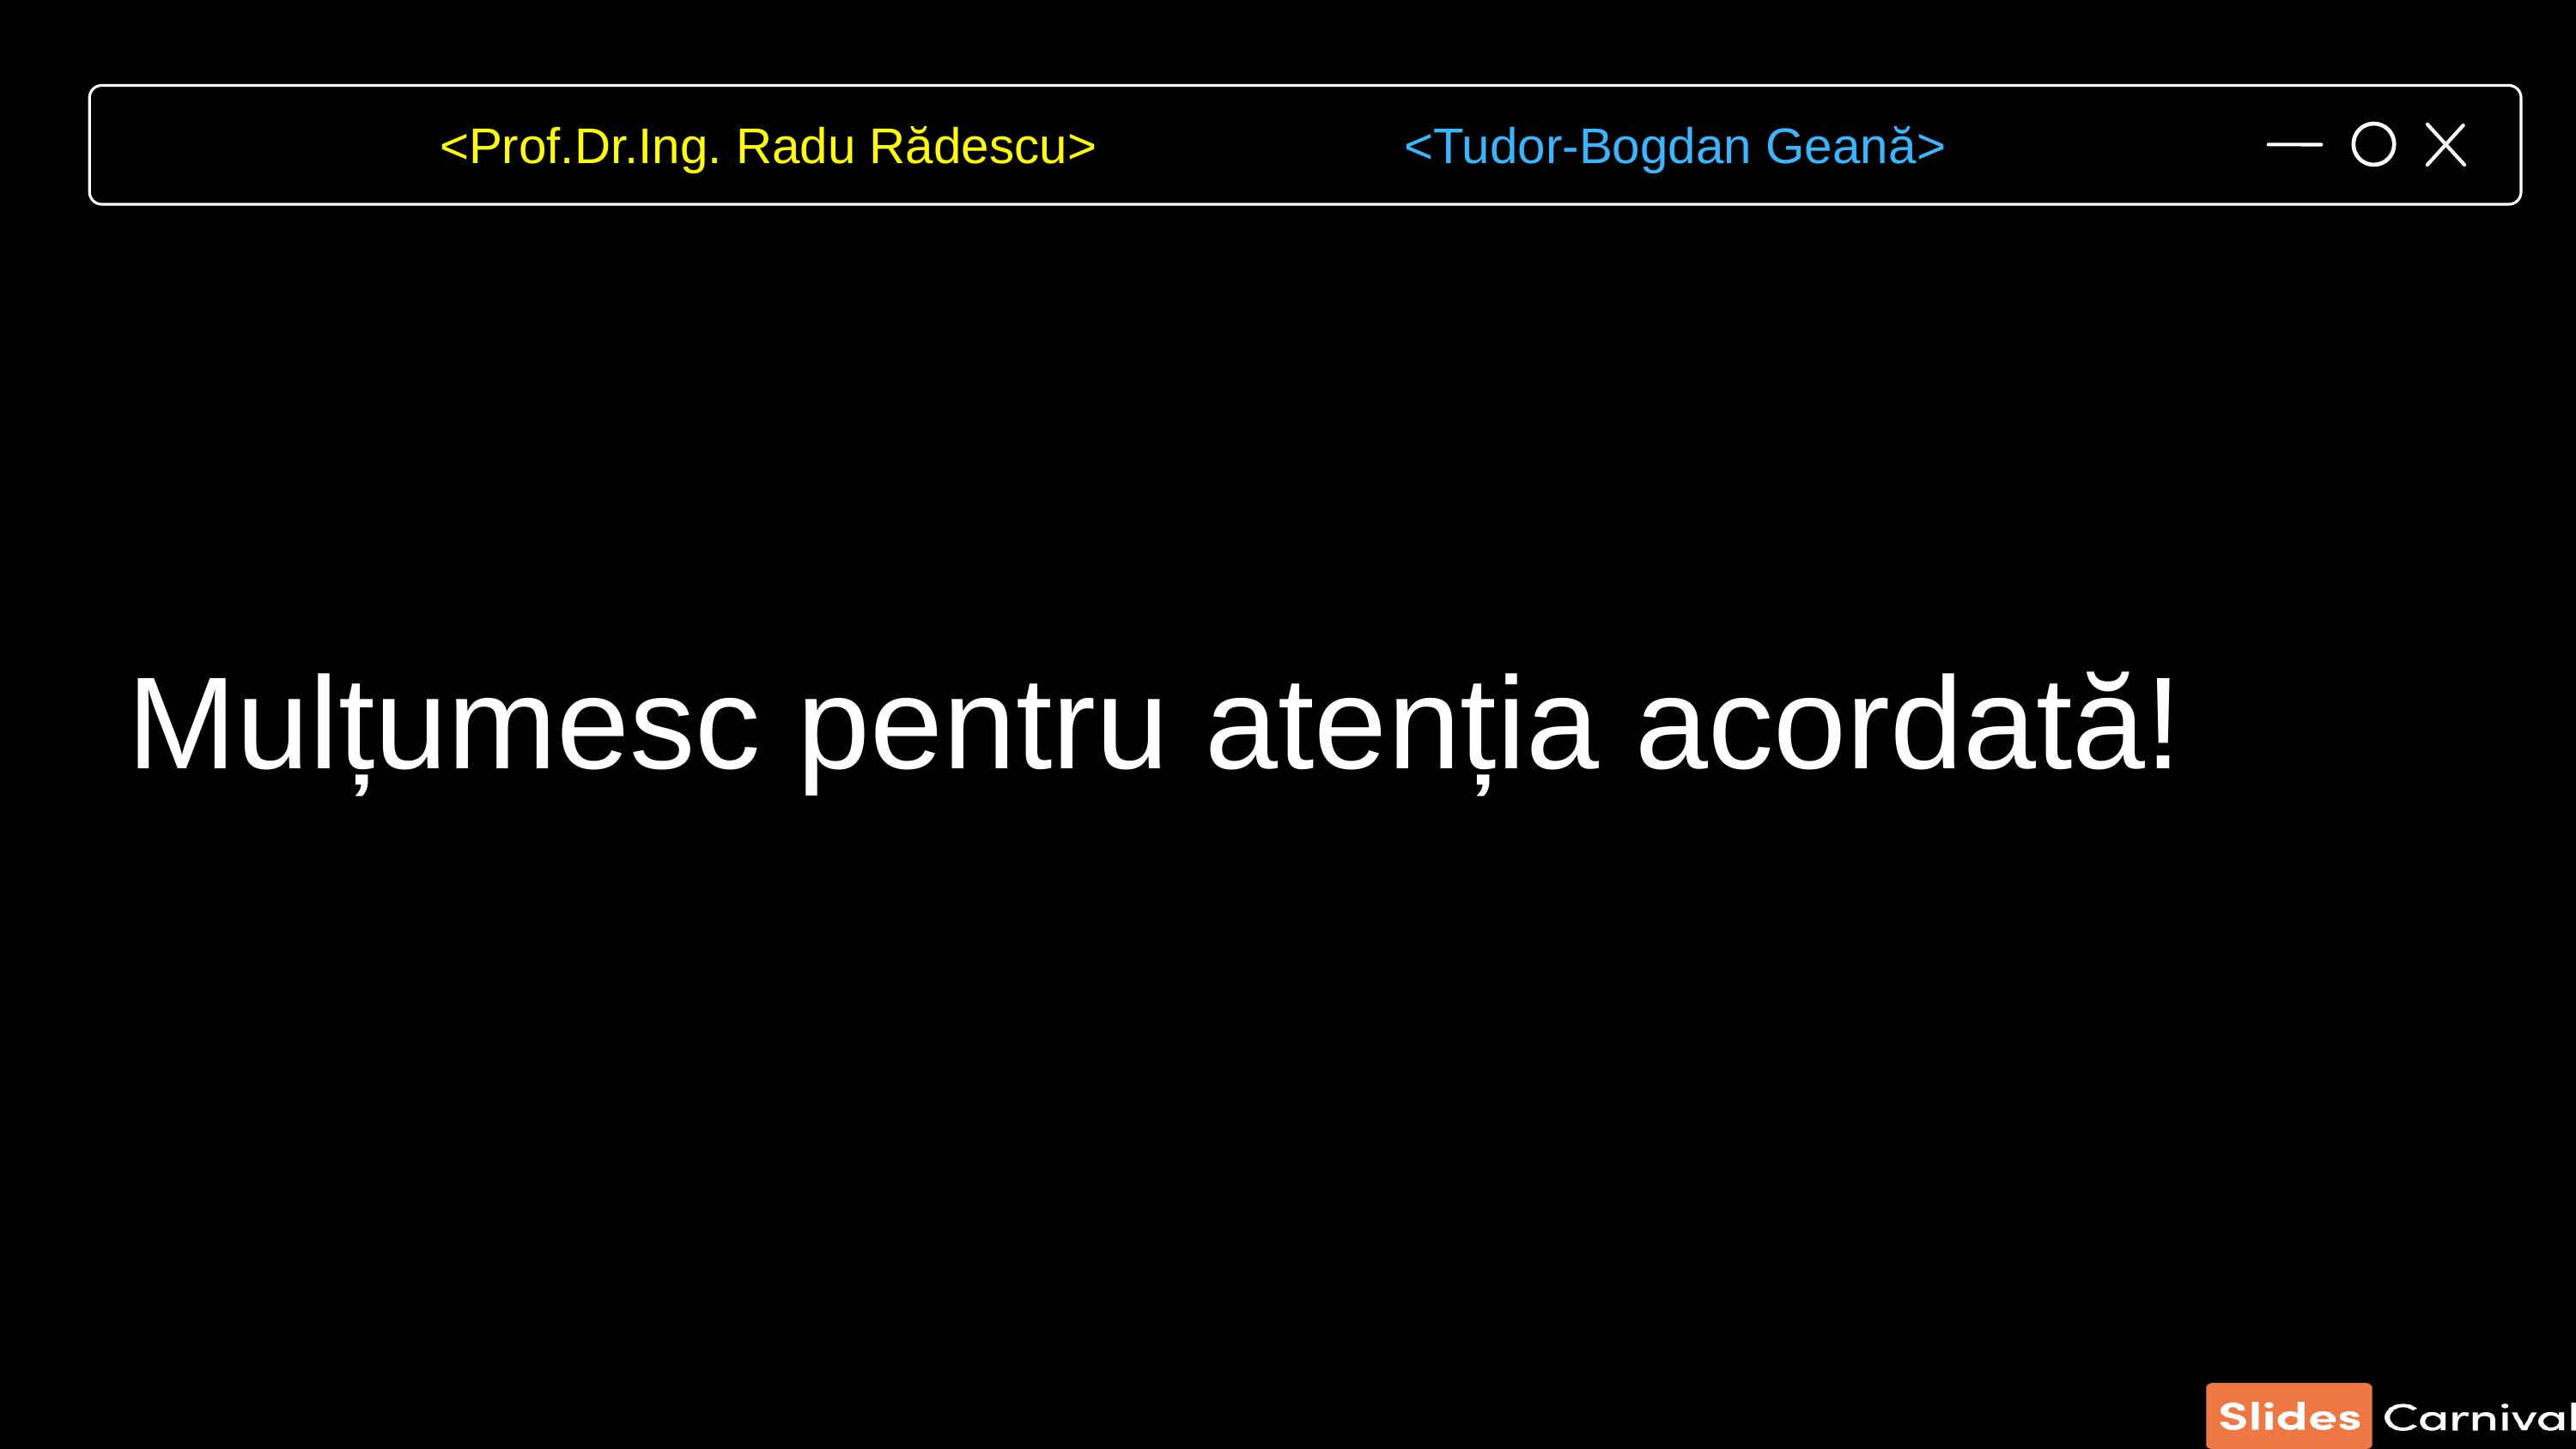

<Prof.Dr.Ing. Radu Rădescu>                      <Tudor-Bogdan Geană>
Mulțumesc pentru atenția acordată!